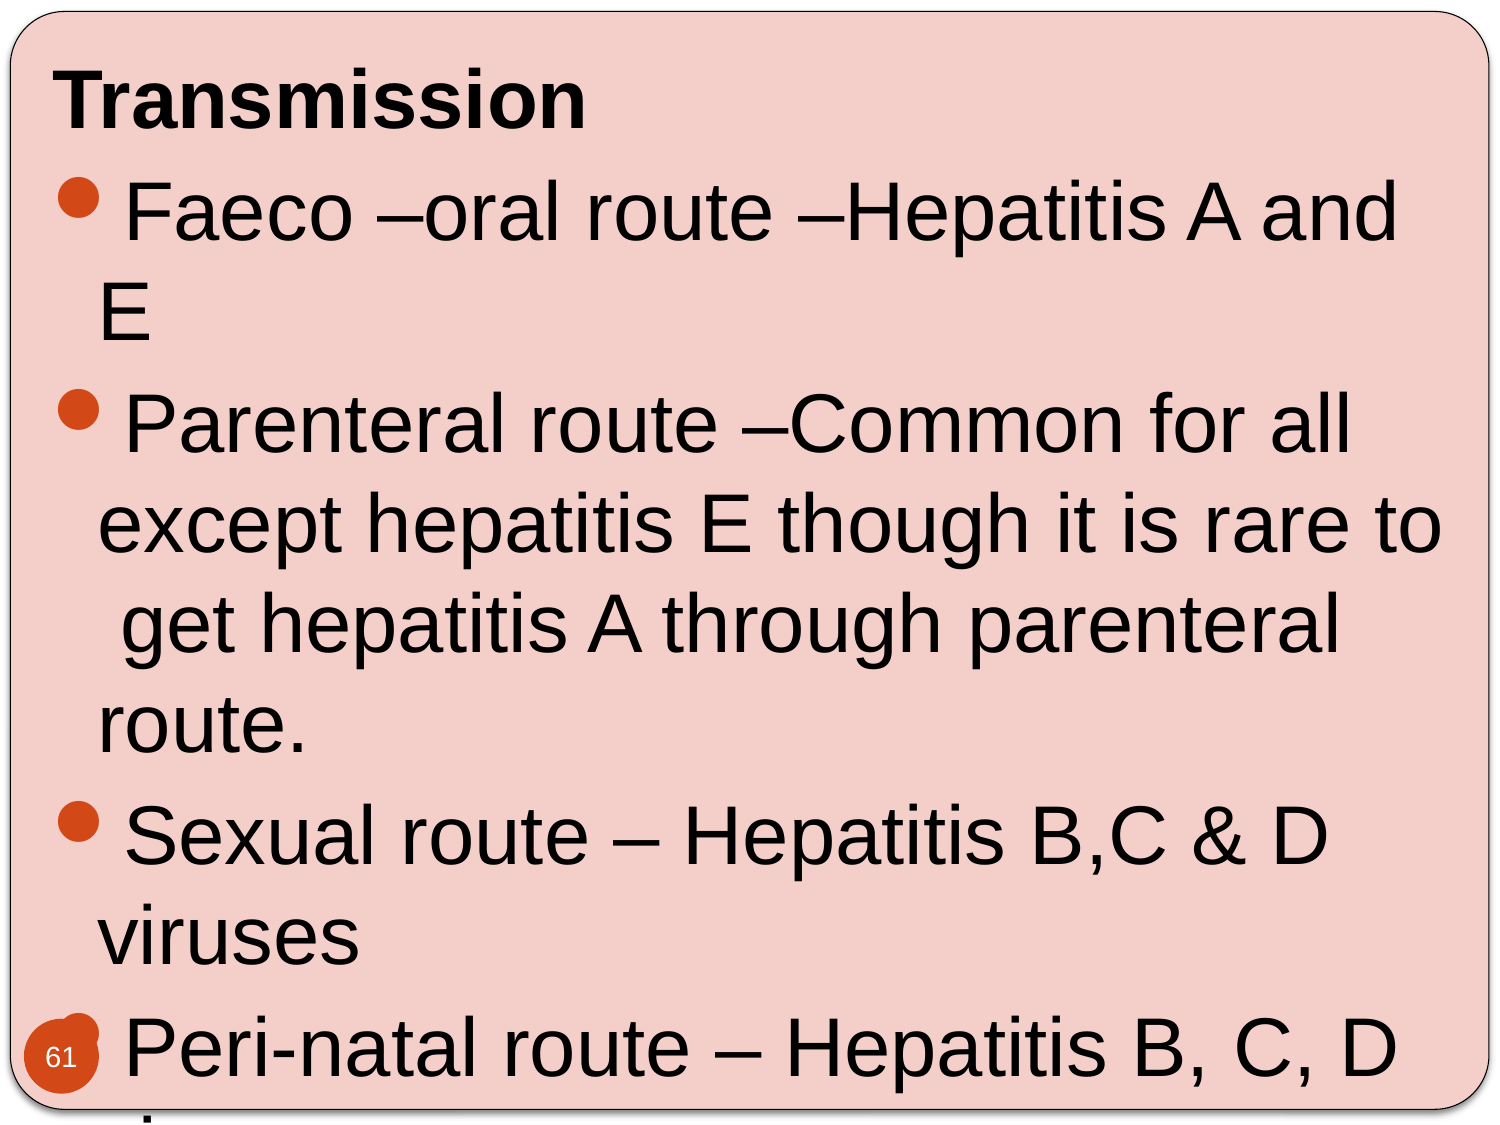

Transmission
Faeco –oral route –Hepatitis A and E
Parenteral route –Common for all except hepatitis E though it is rare to  get hepatitis A through parenteral route.
Sexual route – Hepatitis B,C & D viruses
Peri-natal route – Hepatitis B, C, D viruses

61